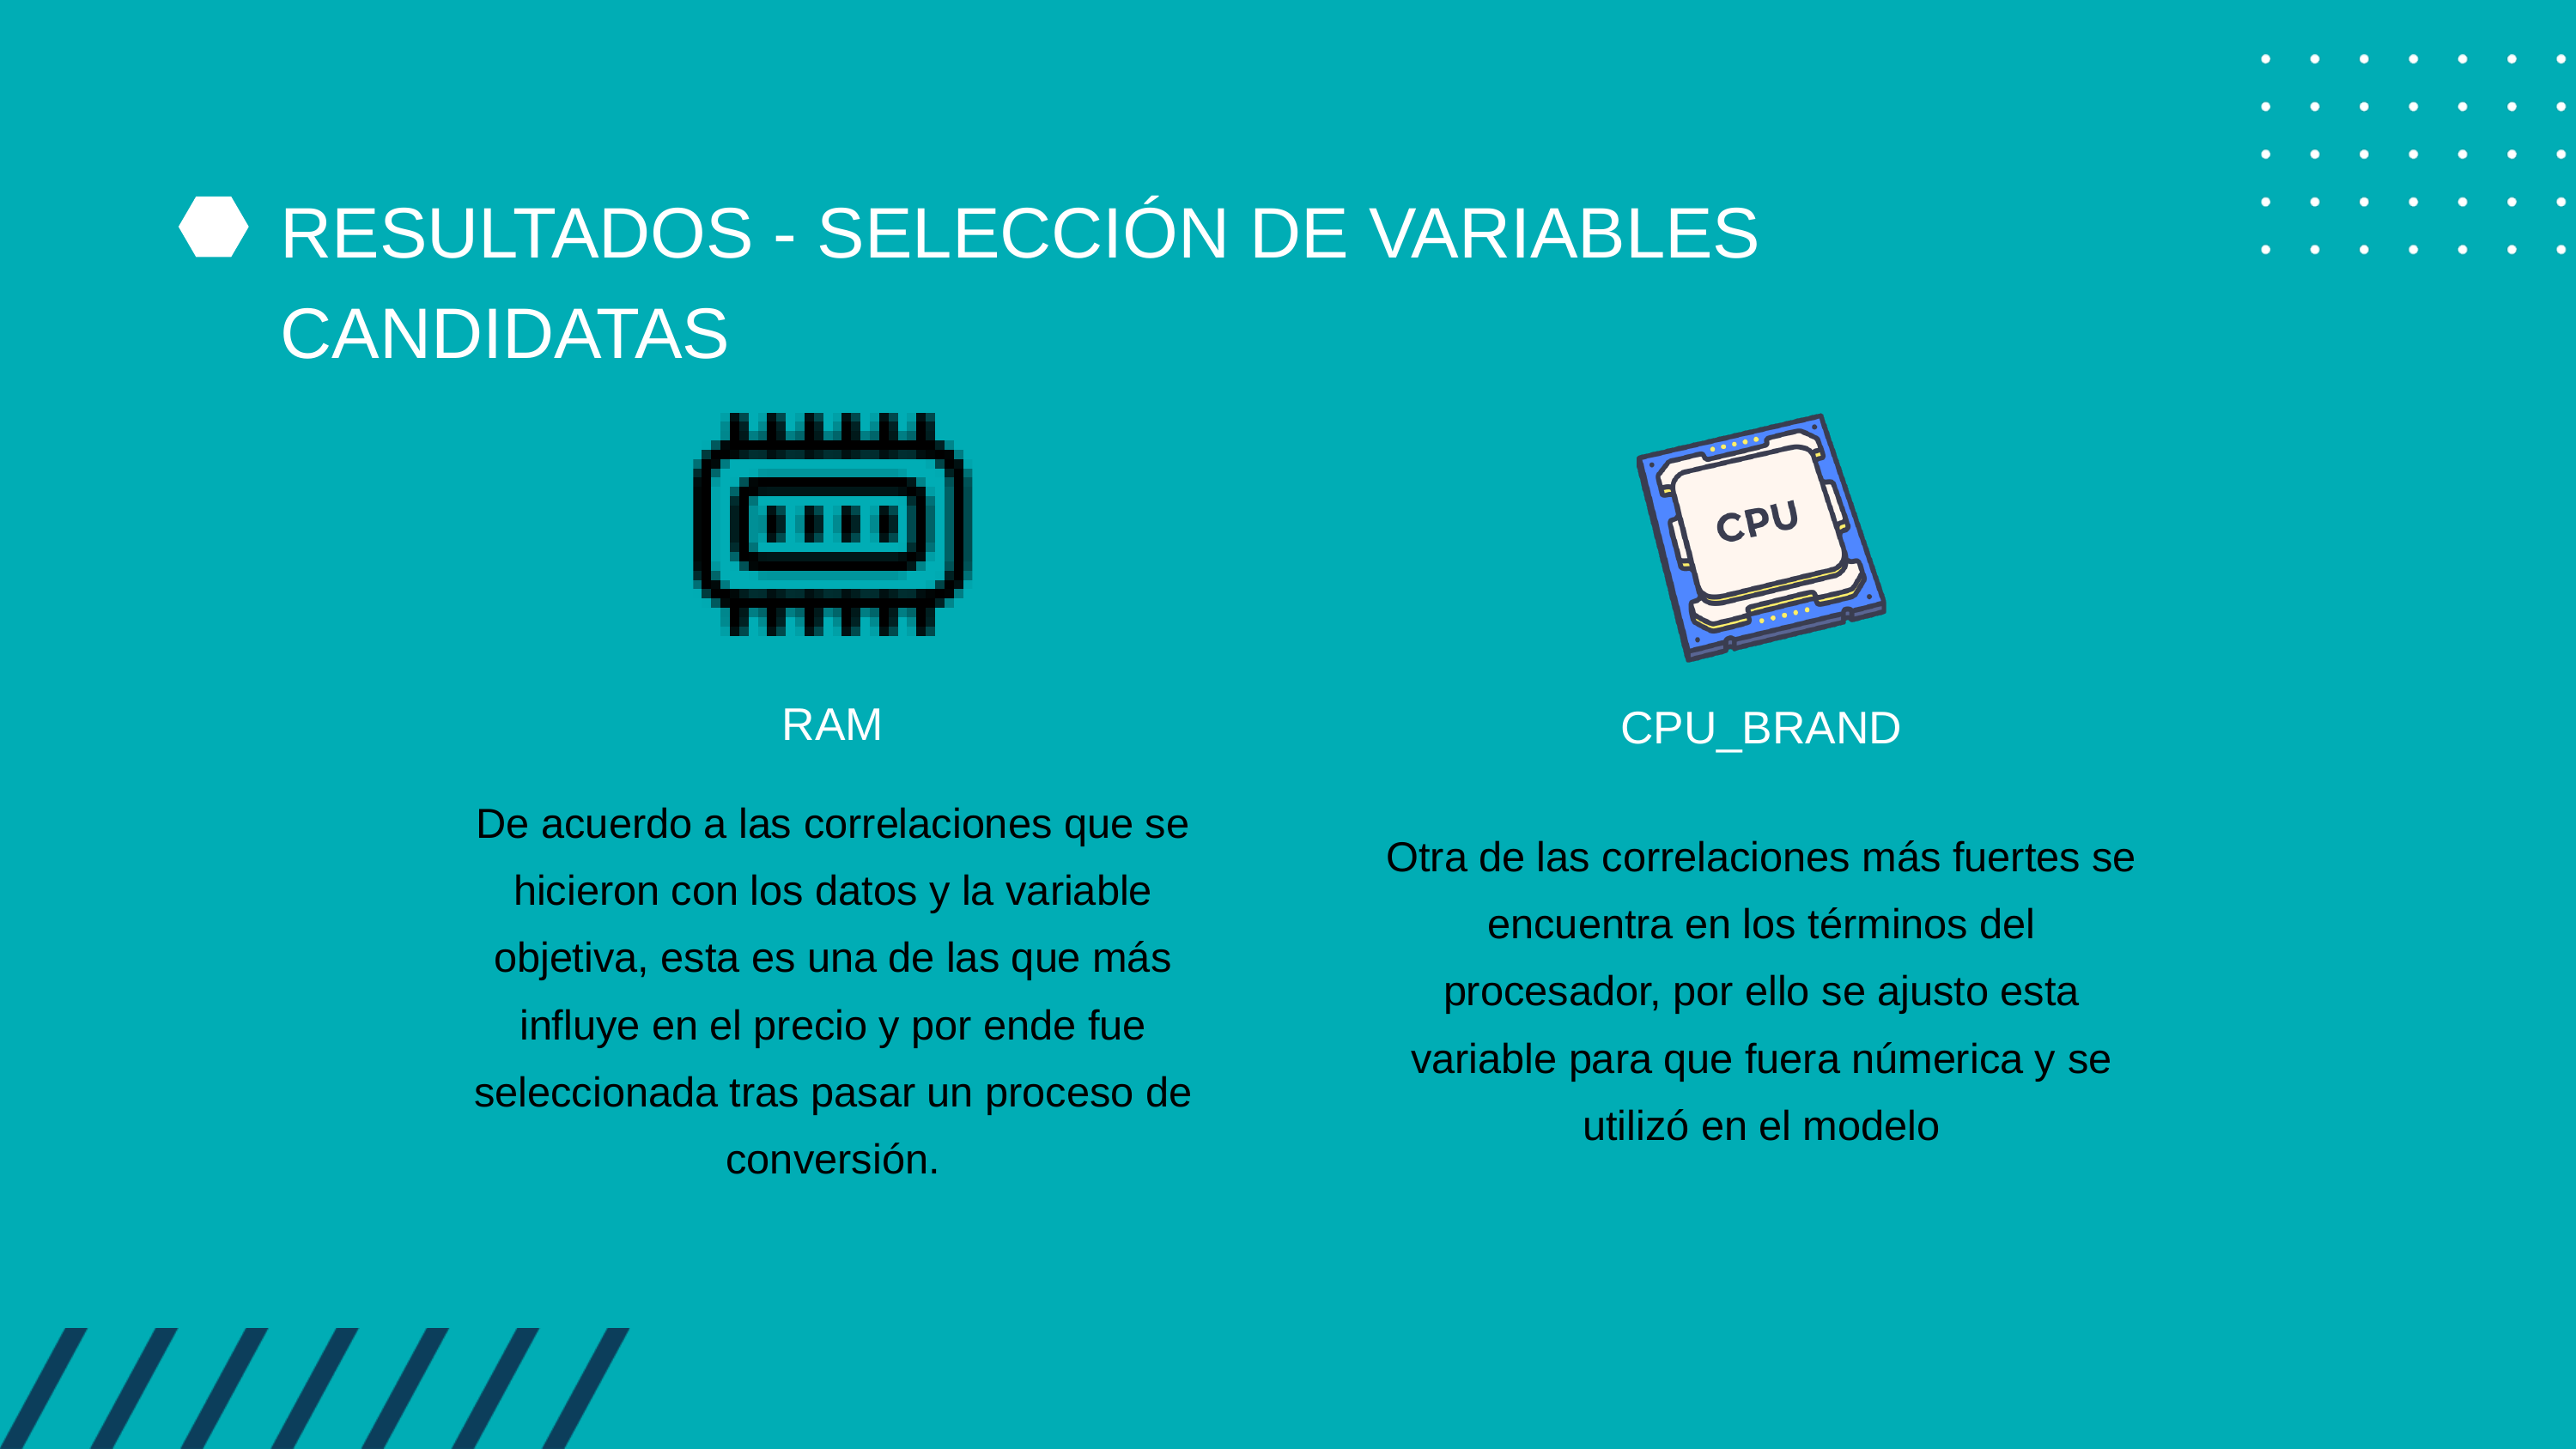

RESULTADOS - SELECCIÓN DE VARIABLES CANDIDATAS

RAM
CPU_BRAND
De acuerdo a las correlaciones que se hicieron con los datos y la variable objetiva, esta es una de las que más influye en el precio y por ende fue seleccionada tras pasar un proceso de conversión.
Otra de las correlaciones más fuertes se encuentra en los términos del procesador, por ello se ajusto esta variable para que fuera númerica y se utilizó en el modelo